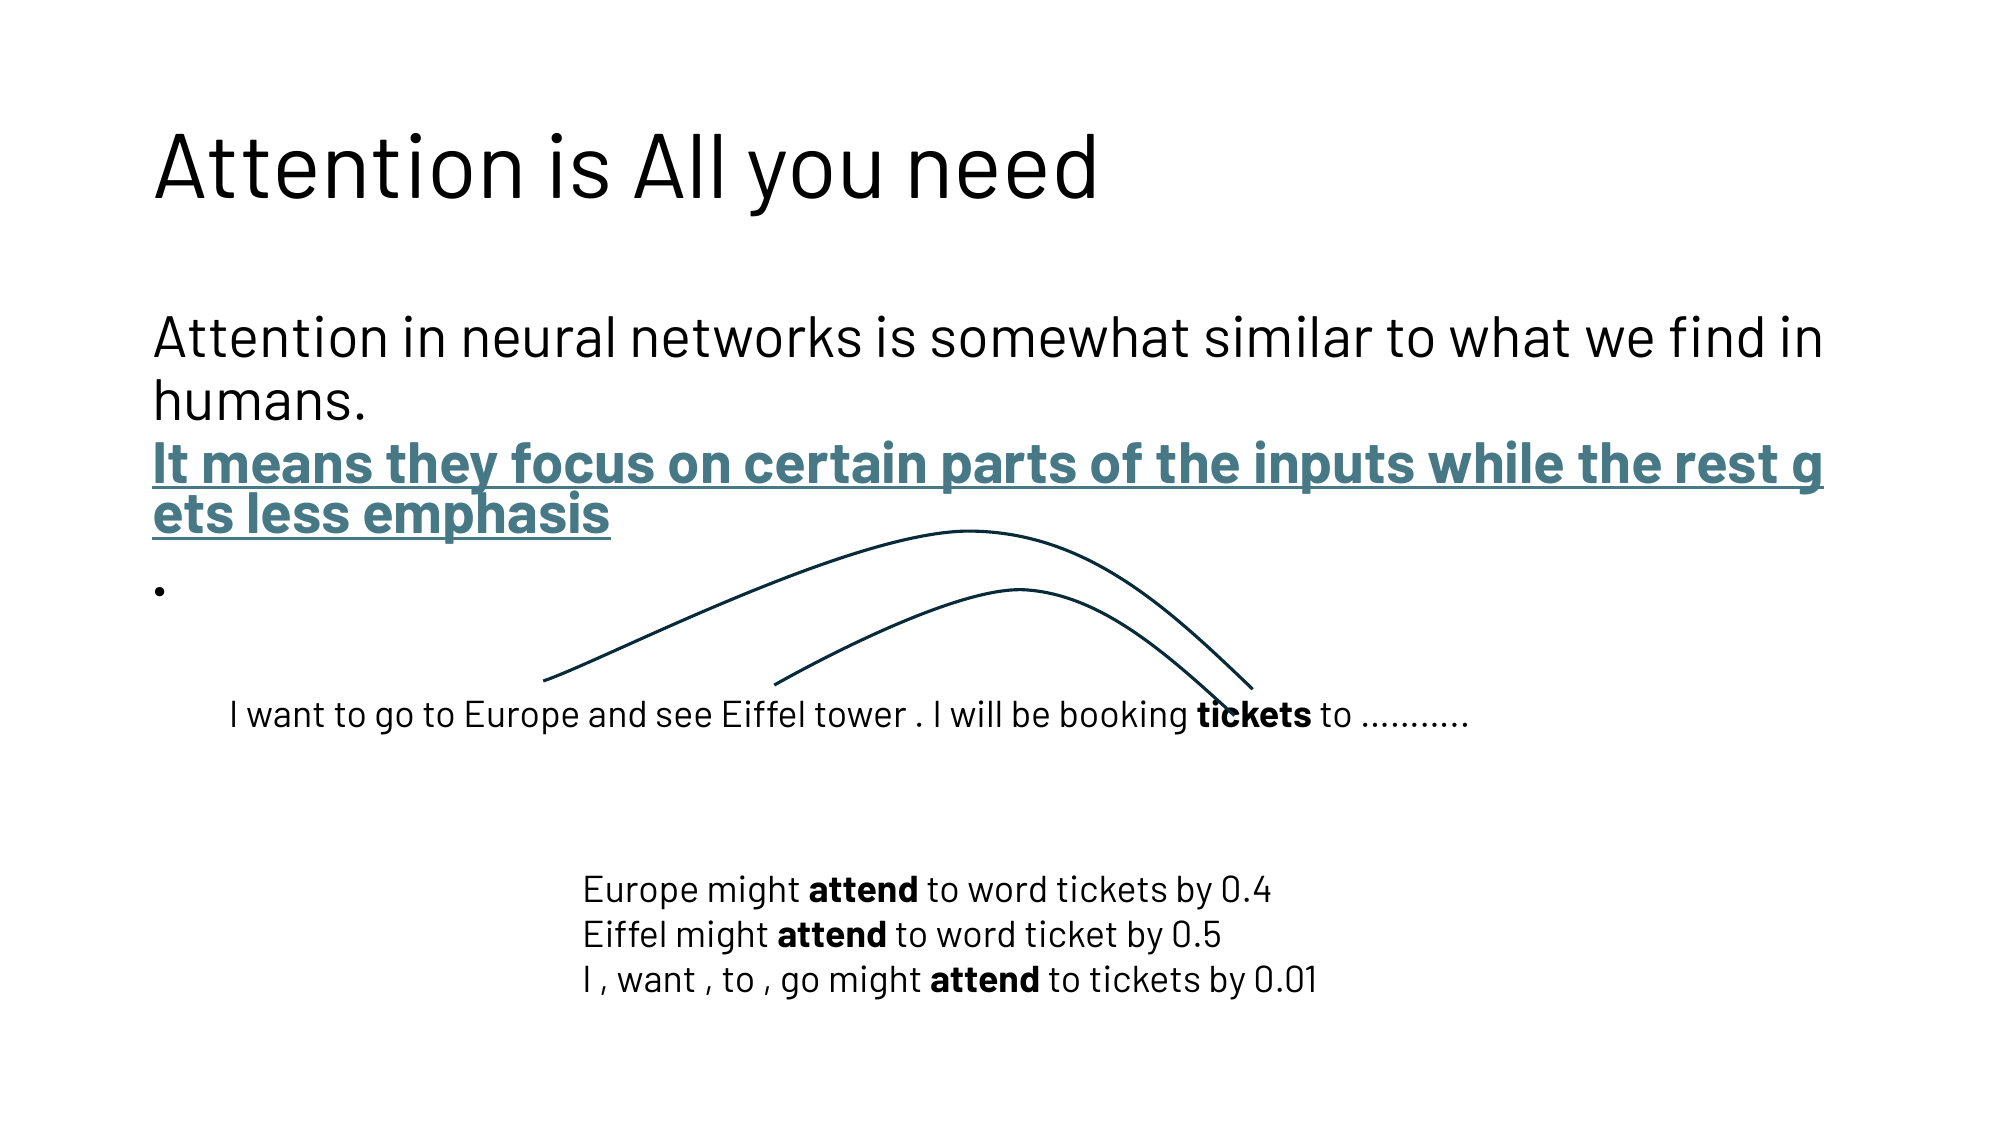

# Attention is All you need
Attention in neural networks is somewhat similar to what we find in humans. It means they focus on certain parts of the inputs while the rest gets less emphasis.

I want to go to Europe and see Eiffel tower . I will be booking tickets to ………..

Europe might attend to word tickets by 0.4
Eiffel might attend to word ticket by 0.5
I , want , to , go might attend to tickets by 0.01